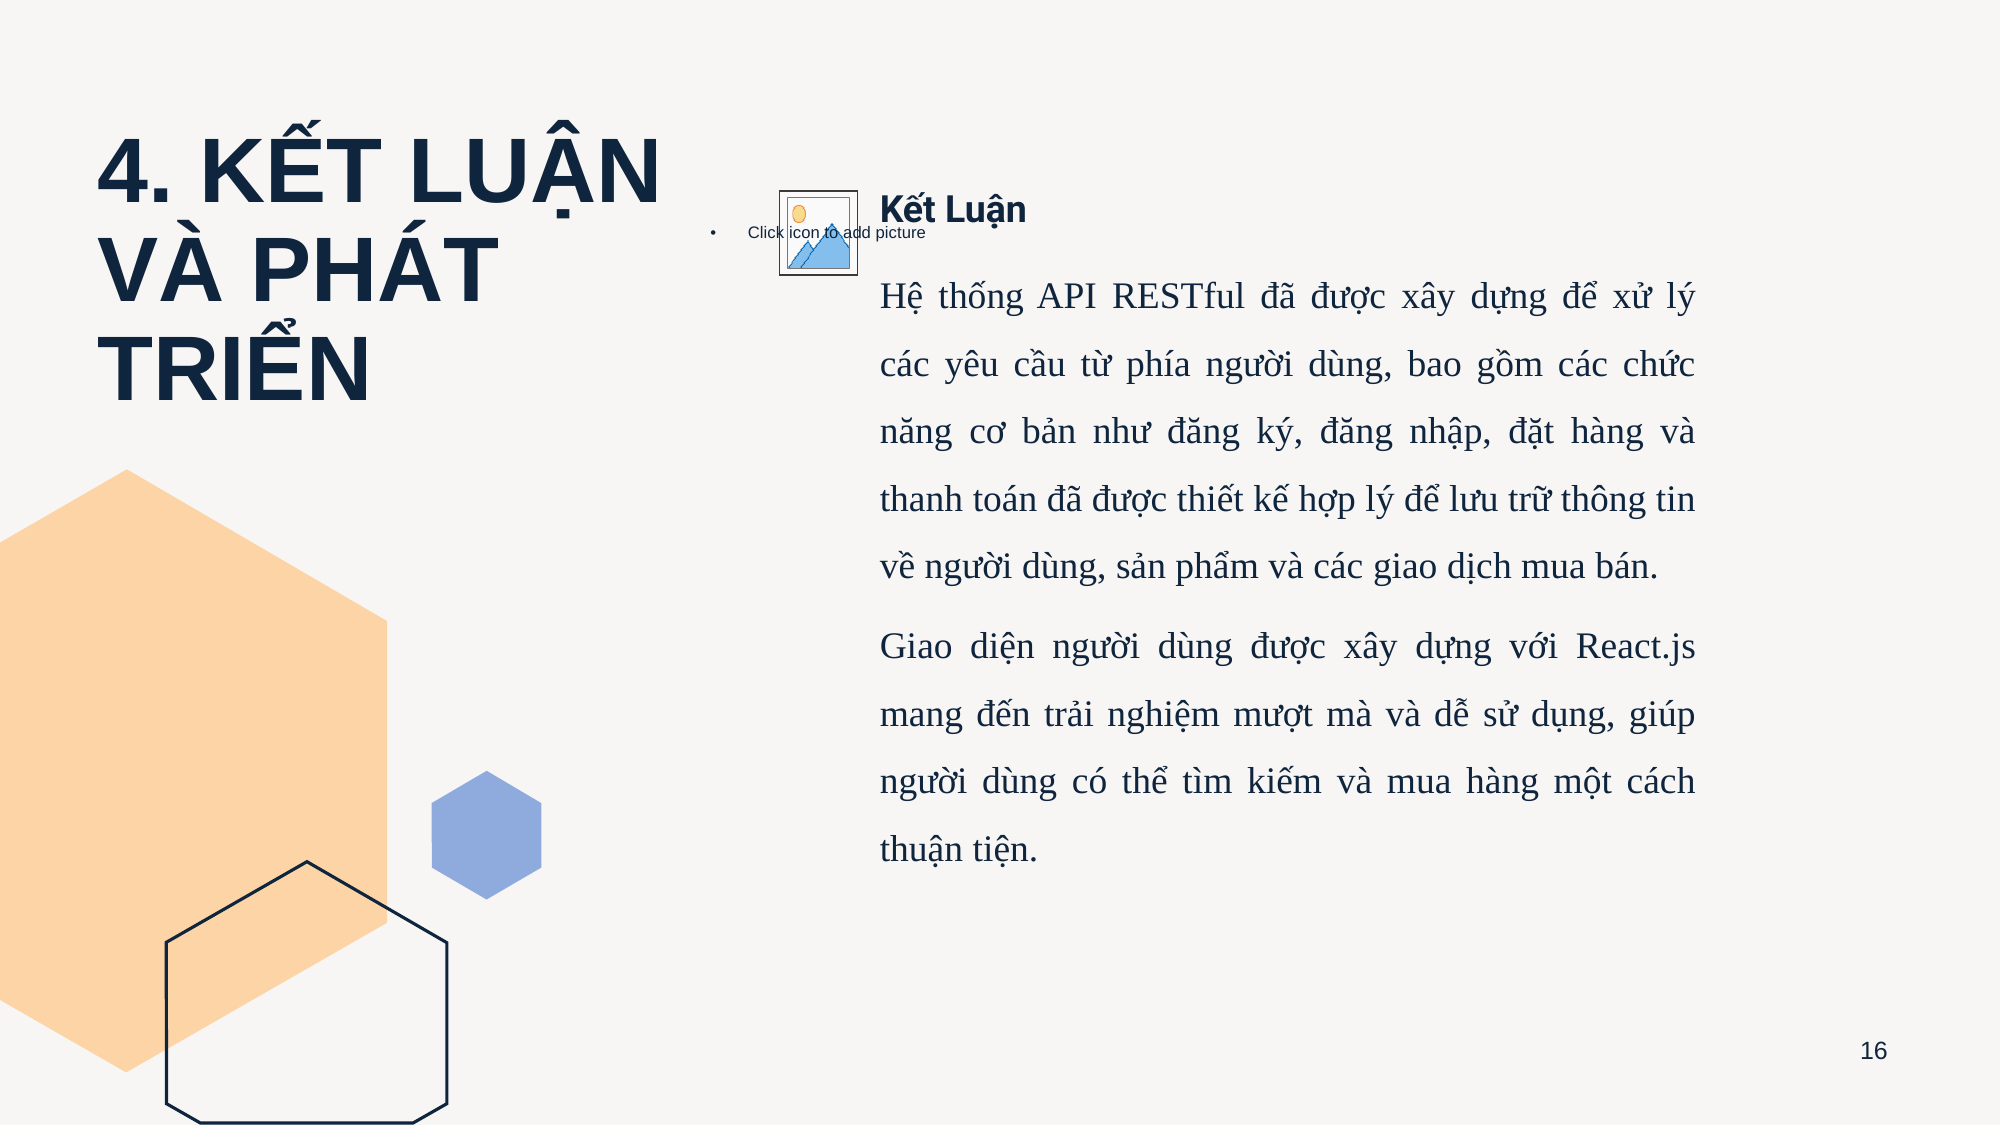

# 4. KẾT LUẬN VÀ PHÁT TRIỂN
Kết Luận

Hệ thống API RESTful đã được xây dựng để xử lý các yêu cầu từ phía người dùng, bao gồm các chức năng cơ bản như đăng ký, đăng nhập, đặt hàng và thanh toán đã được thiết kế hợp lý để lưu trữ thông tin về người dùng, sản phẩm và các giao dịch mua bán.
Giao diện người dùng được xây dựng với React.js mang đến trải nghiệm mượt mà và dễ sử dụng, giúp người dùng có thể tìm kiếm và mua hàng một cách thuận tiện.
16